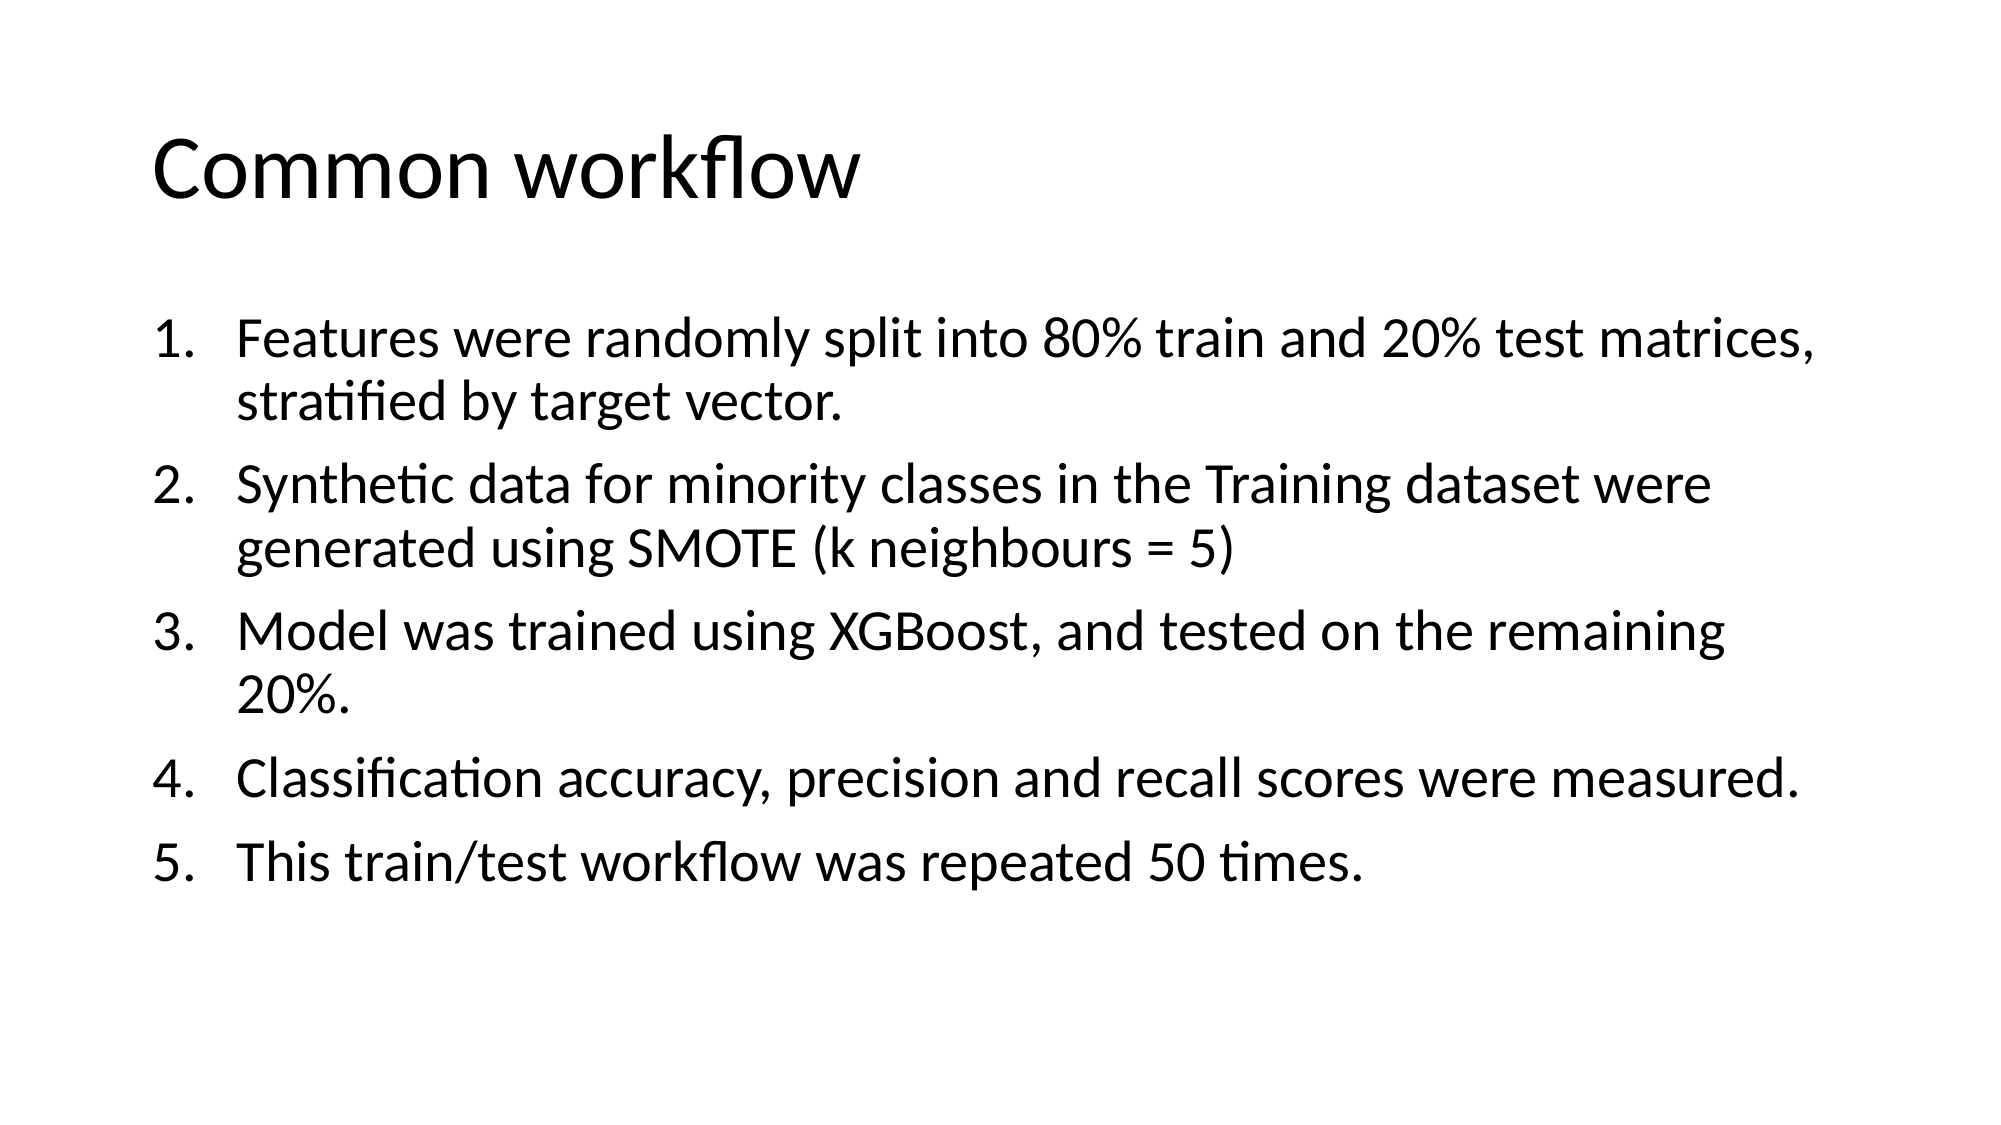

# Common workflow
Features were randomly split into 80% train and 20% test matrices, stratified by target vector.
Synthetic data for minority classes in the Training dataset were generated using SMOTE (k neighbours = 5)
Model was trained using XGBoost, and tested on the remaining 20%.
Classification accuracy, precision and recall scores were measured.
This train/test workflow was repeated 50 times.